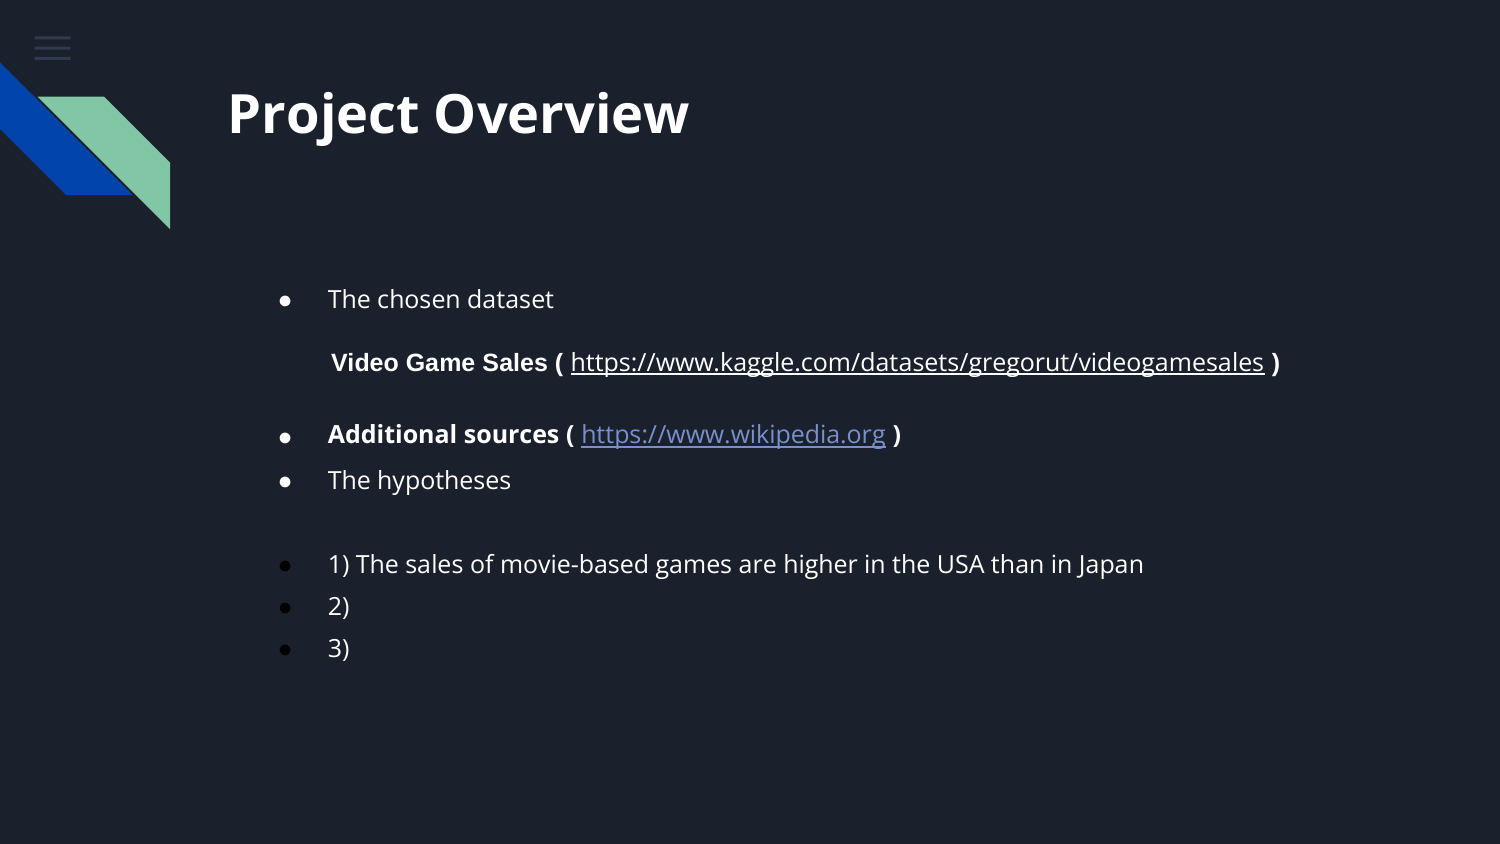

# Project Overview
The chosen dataset
Video Game Sales ( https://www.kaggle.com/datasets/gregorut/videogamesales )
Additional sources ( https://www.wikipedia.org )
The hypotheses

1) The sales of movie-based games are higher in the USA than in Japan
2)
3)